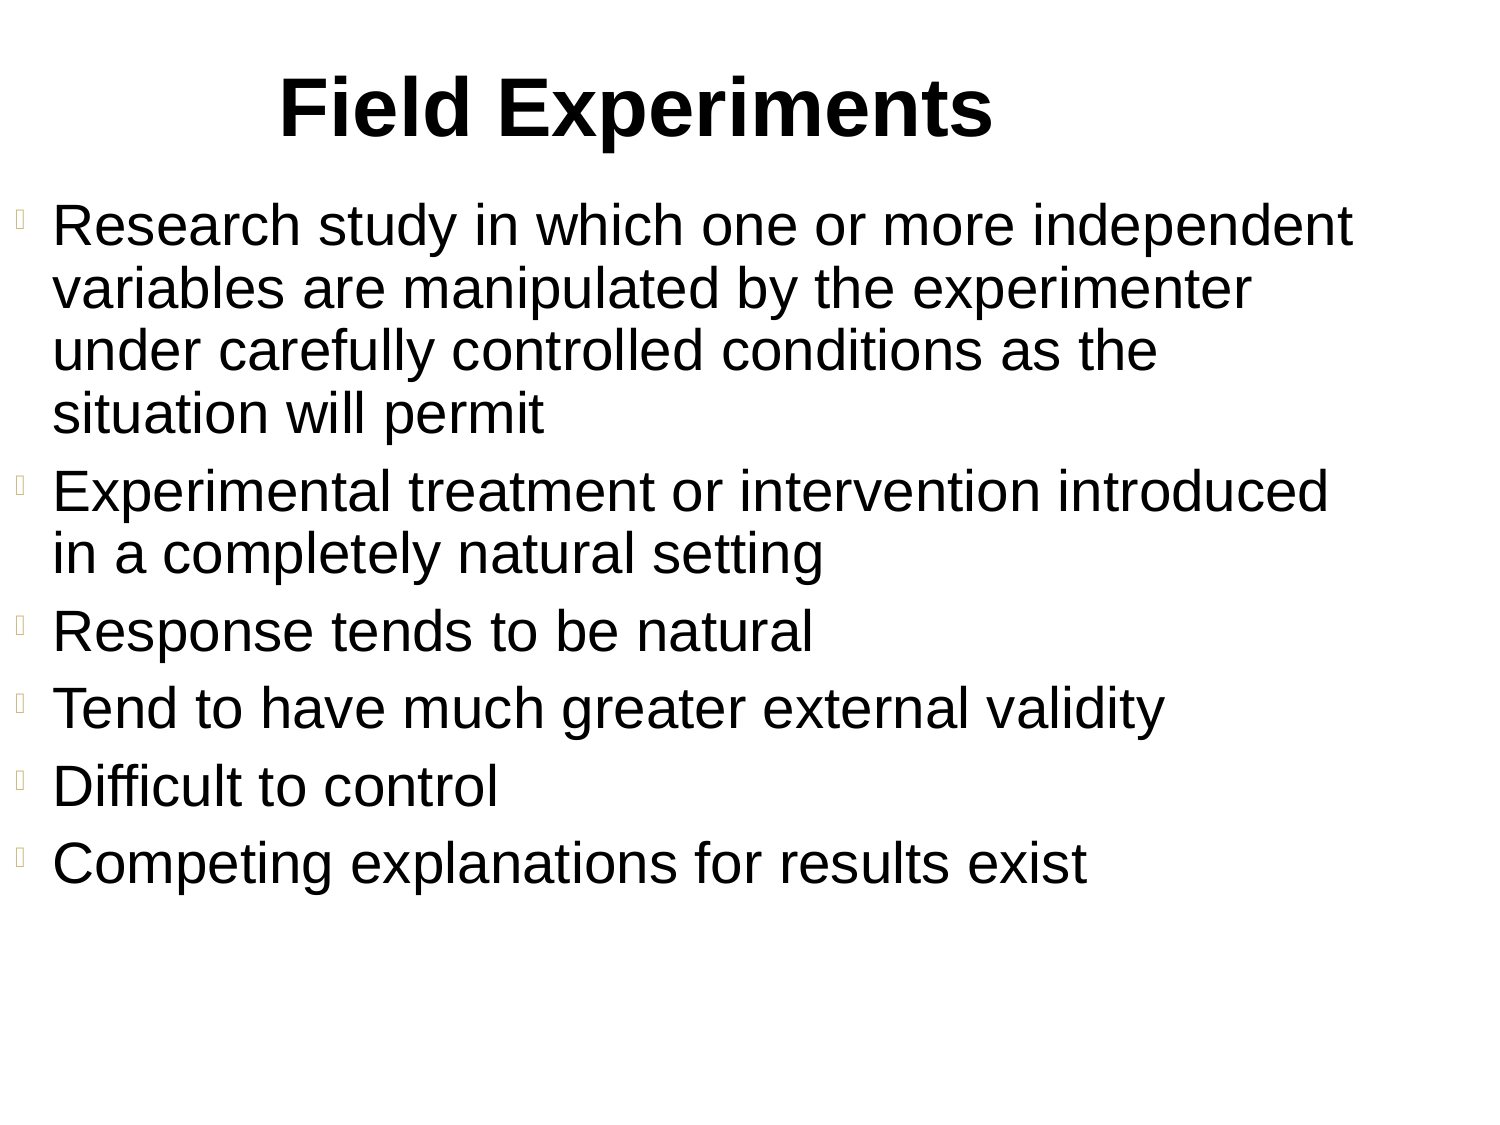

Field Experiments
Research study in which one or more independent variables are manipulated by the experimenter under carefully controlled conditions as the situation will permit
Experimental treatment or intervention introduced in a completely natural setting
Response tends to be natural
Tend to have much greater external validity
Difficult to control
Competing explanations for results exist